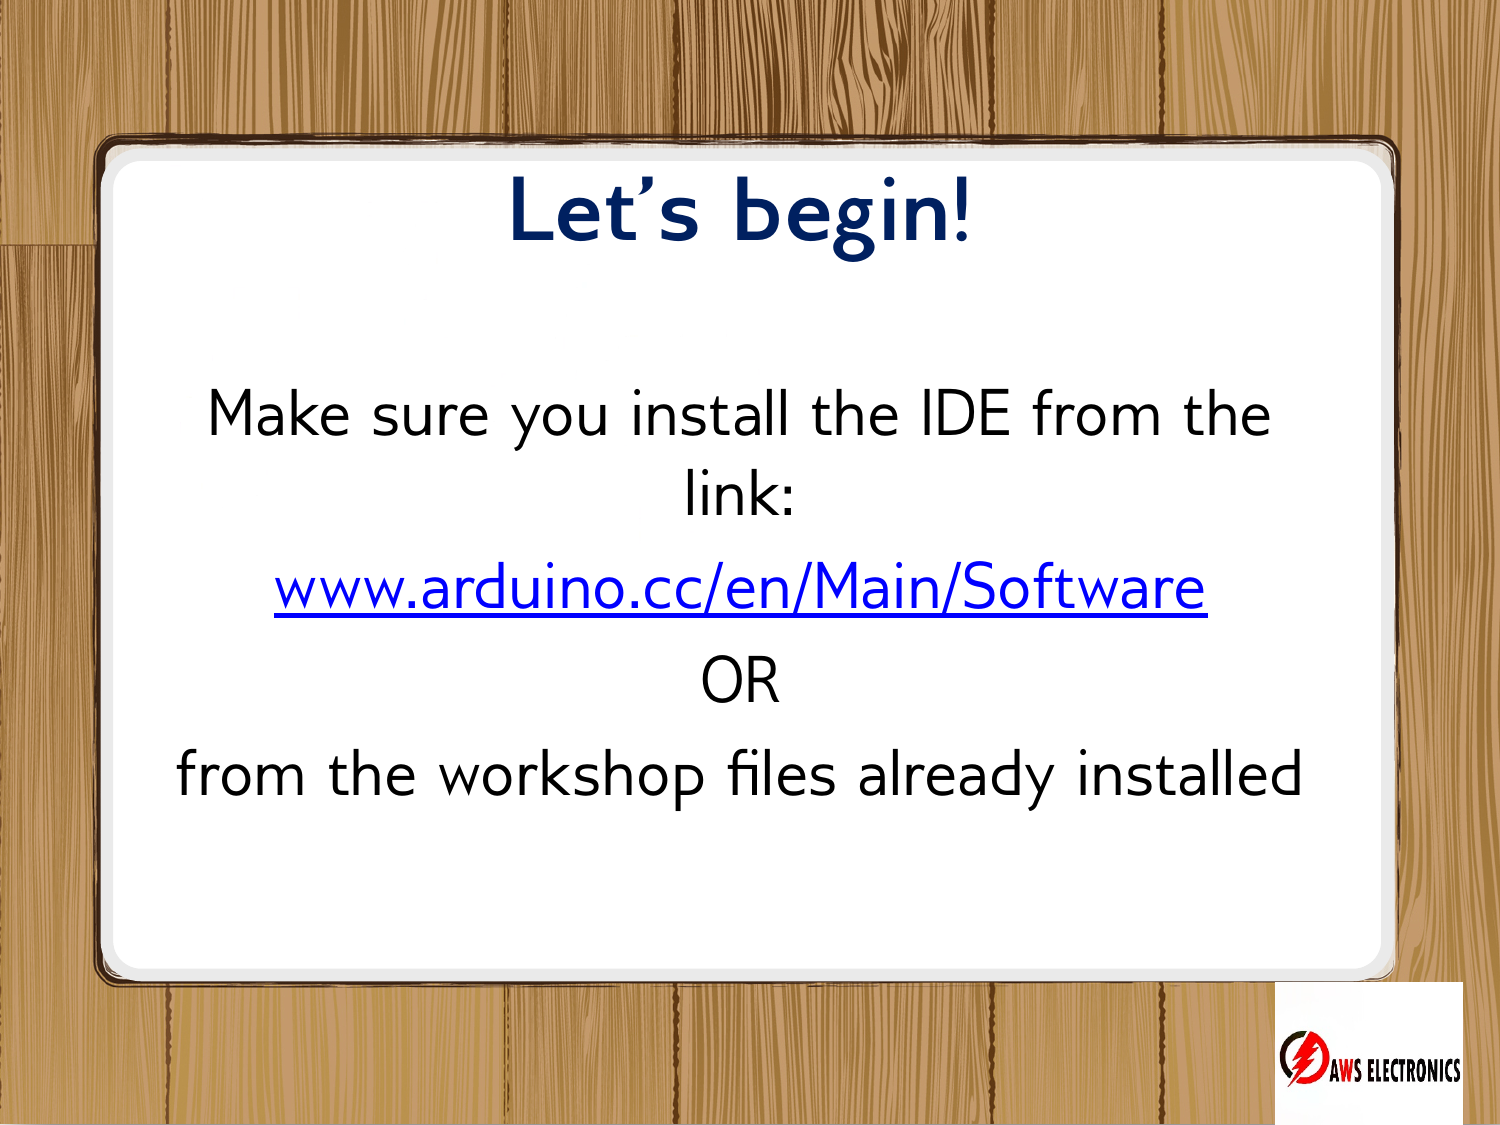

# Let’s begin!

Make sure you install the IDE from the link:
www.arduino.cc/en/Main/Software
OR
from the workshop files already installed